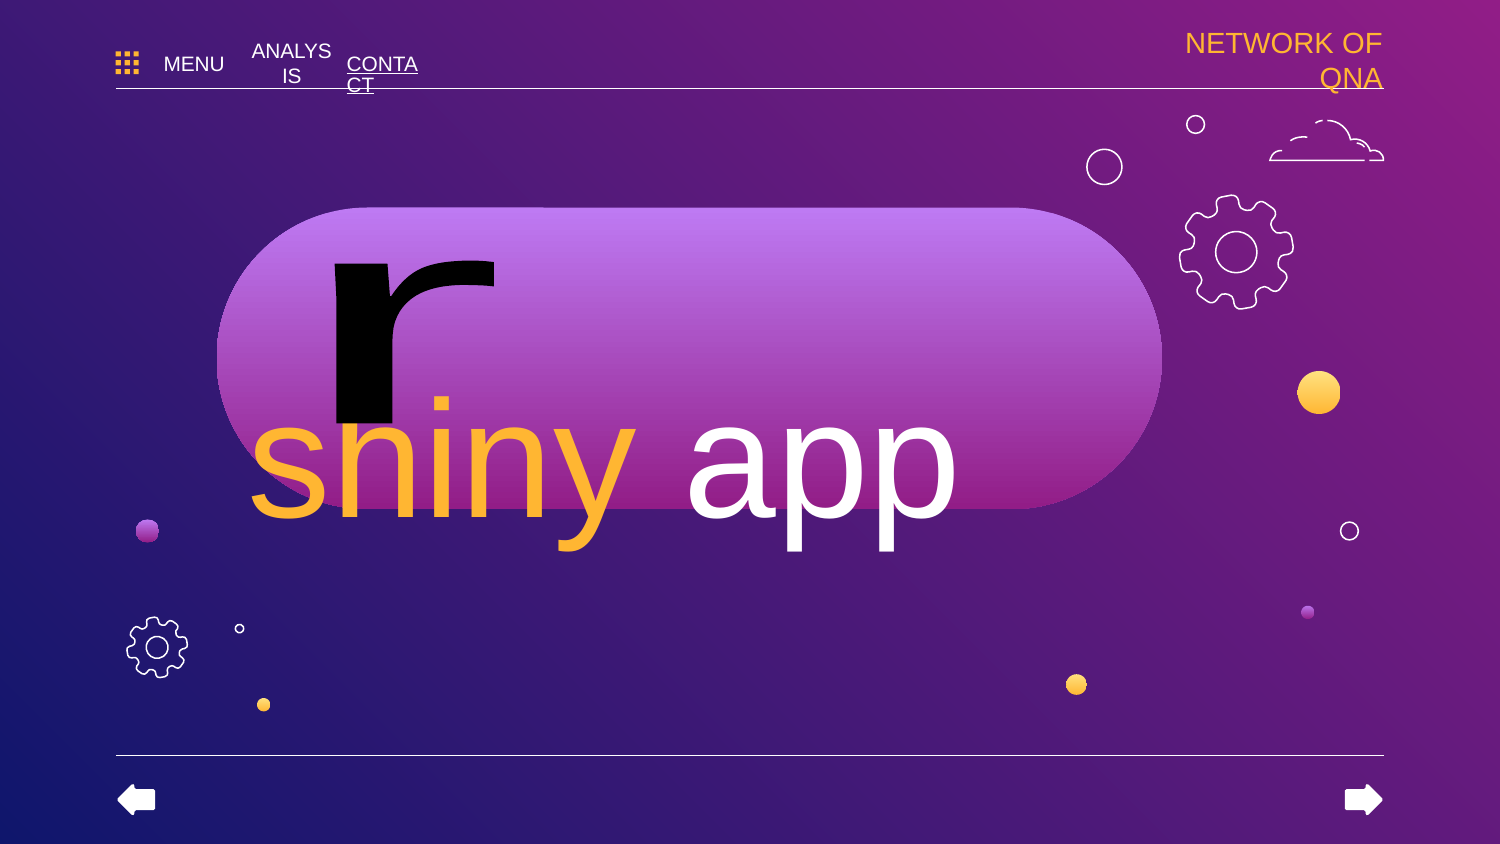

NETWORK OF QNA
MENU
ANALYSIS
CONTACT

# shiny app
r